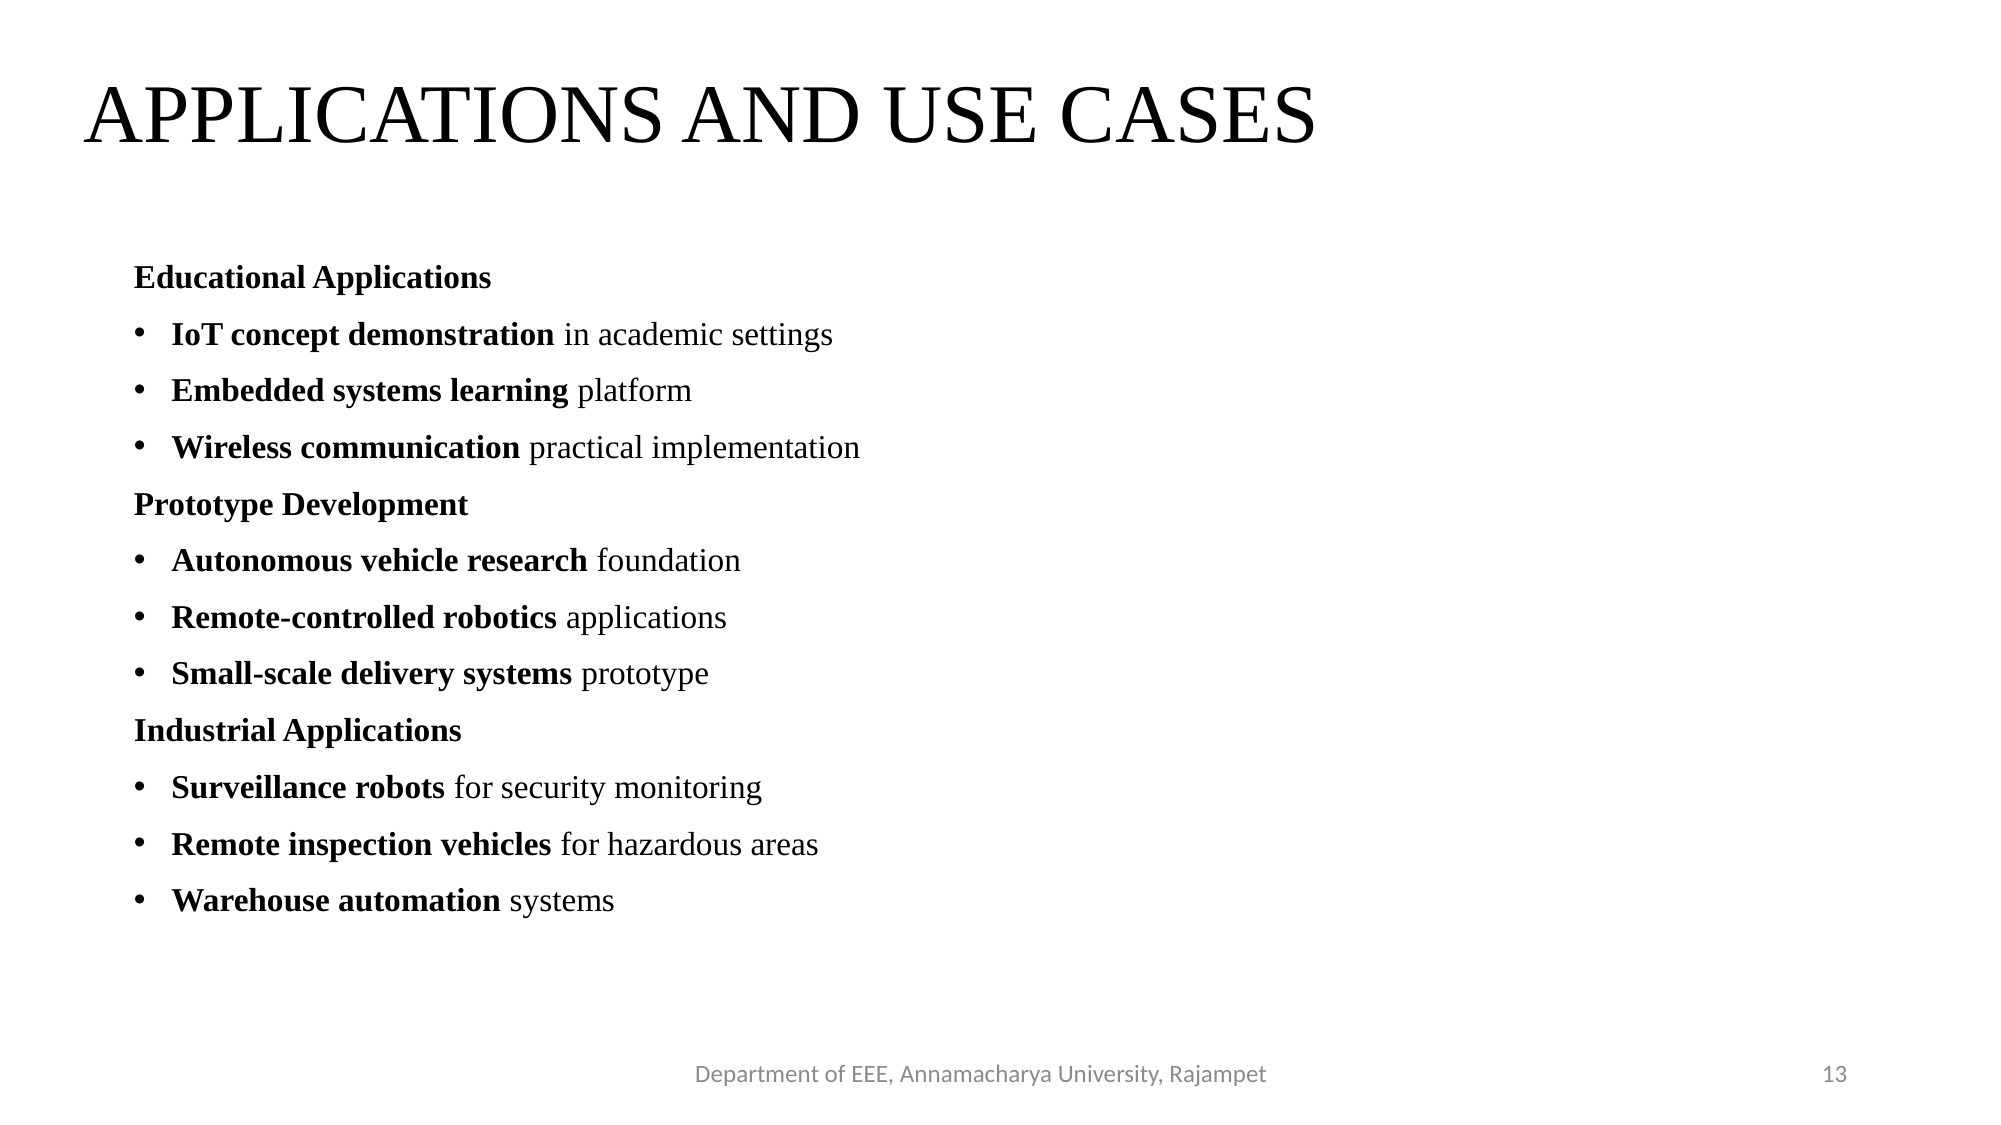

# APPLICATIONS AND USE CASES
Educational Applications
IoT concept demonstration in academic settings
Embedded systems learning platform
Wireless communication practical implementation
Prototype Development
Autonomous vehicle research foundation
Remote-controlled robotics applications
Small-scale delivery systems prototype
Industrial Applications
Surveillance robots for security monitoring
Remote inspection vehicles for hazardous areas
Warehouse automation systems

Department of EEE, Annamacharya University, Rajampet
13